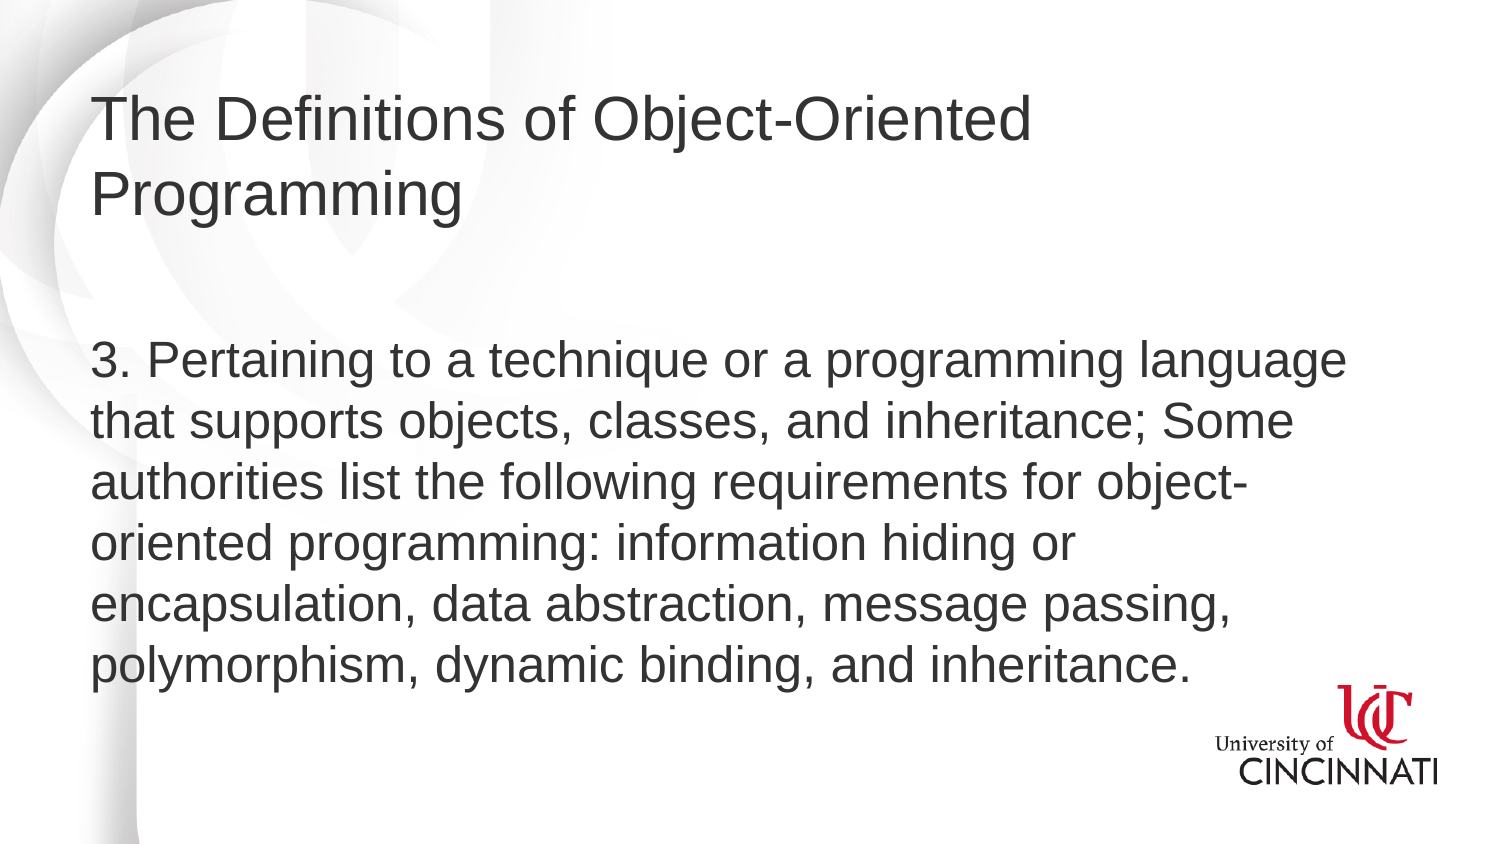

# The Definitions of Object-Oriented Programming

3. Pertaining to a technique or a programming language that supports objects, classes, and inheritance; Some authorities list the following requirements for object-oriented programming: information hiding or encapsulation, data abstraction, message passing, polymorphism, dynamic binding, and inheritance.